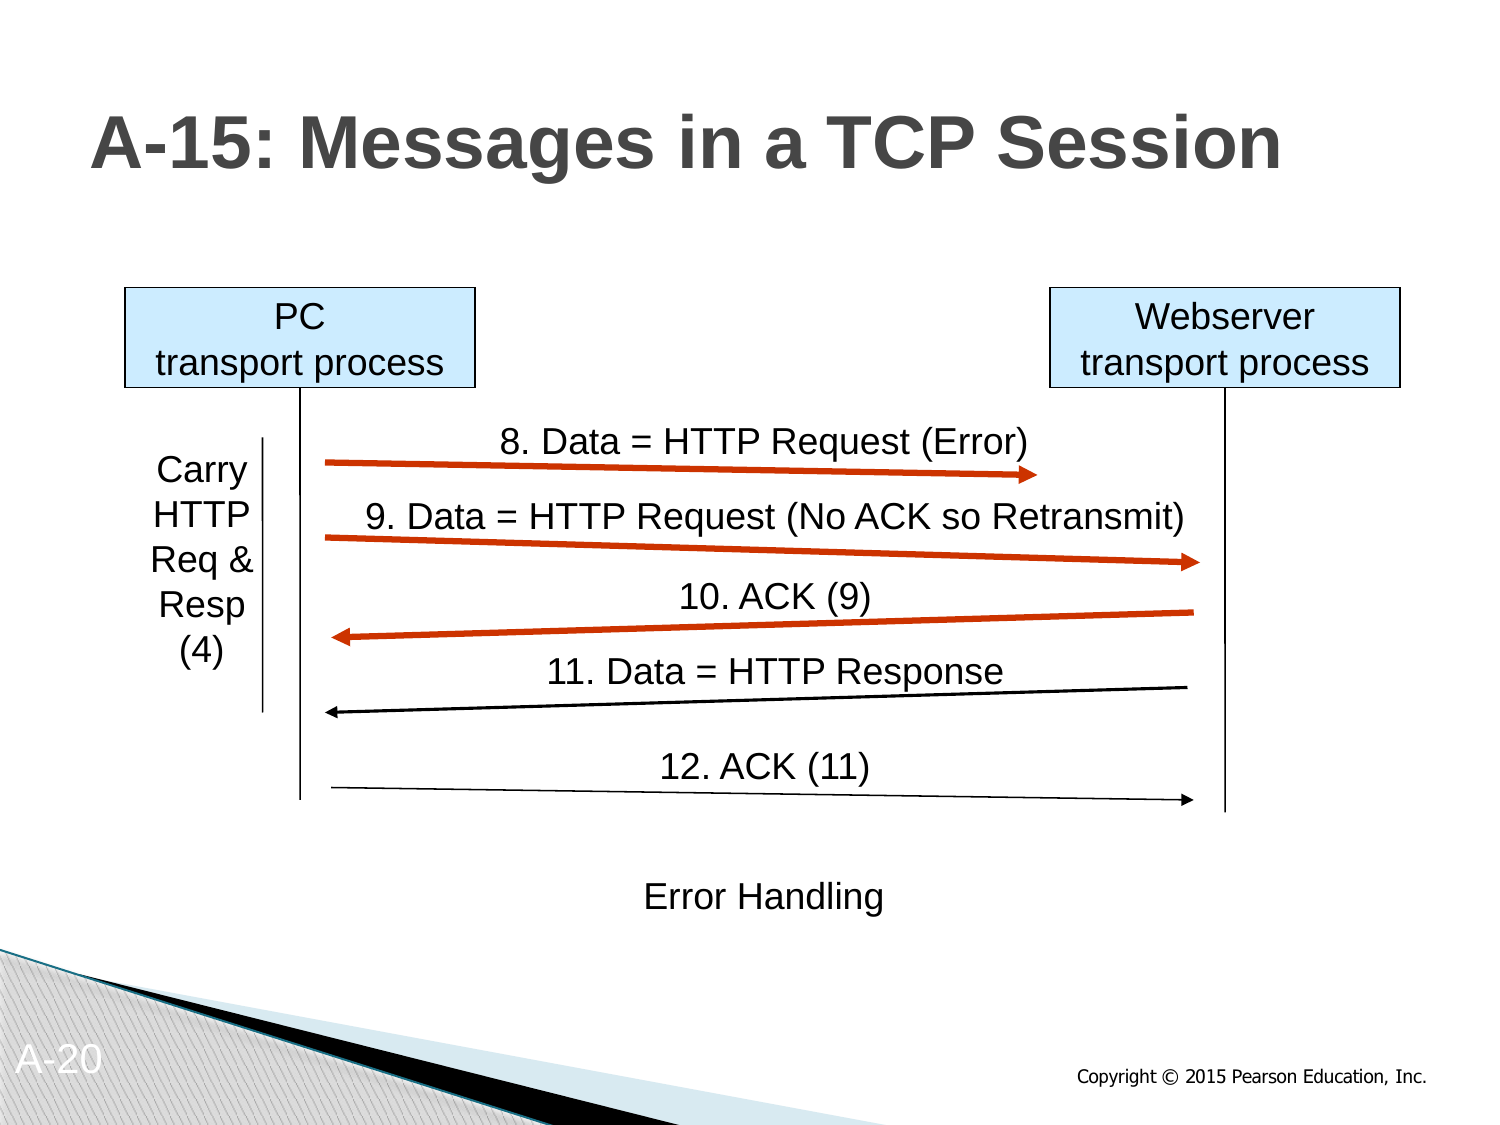

# A-15: Messages in a TCP Session
PC
transport process
Webserver
transport process

8. Data = HTTP Request (Error)
Carry
HTTP
Req &
Resp
(4)

9. Data = HTTP Request (No ACK so Retransmit)

10. ACK (9)

11. Data = HTTP Response

12. ACK (11)

Error Handling